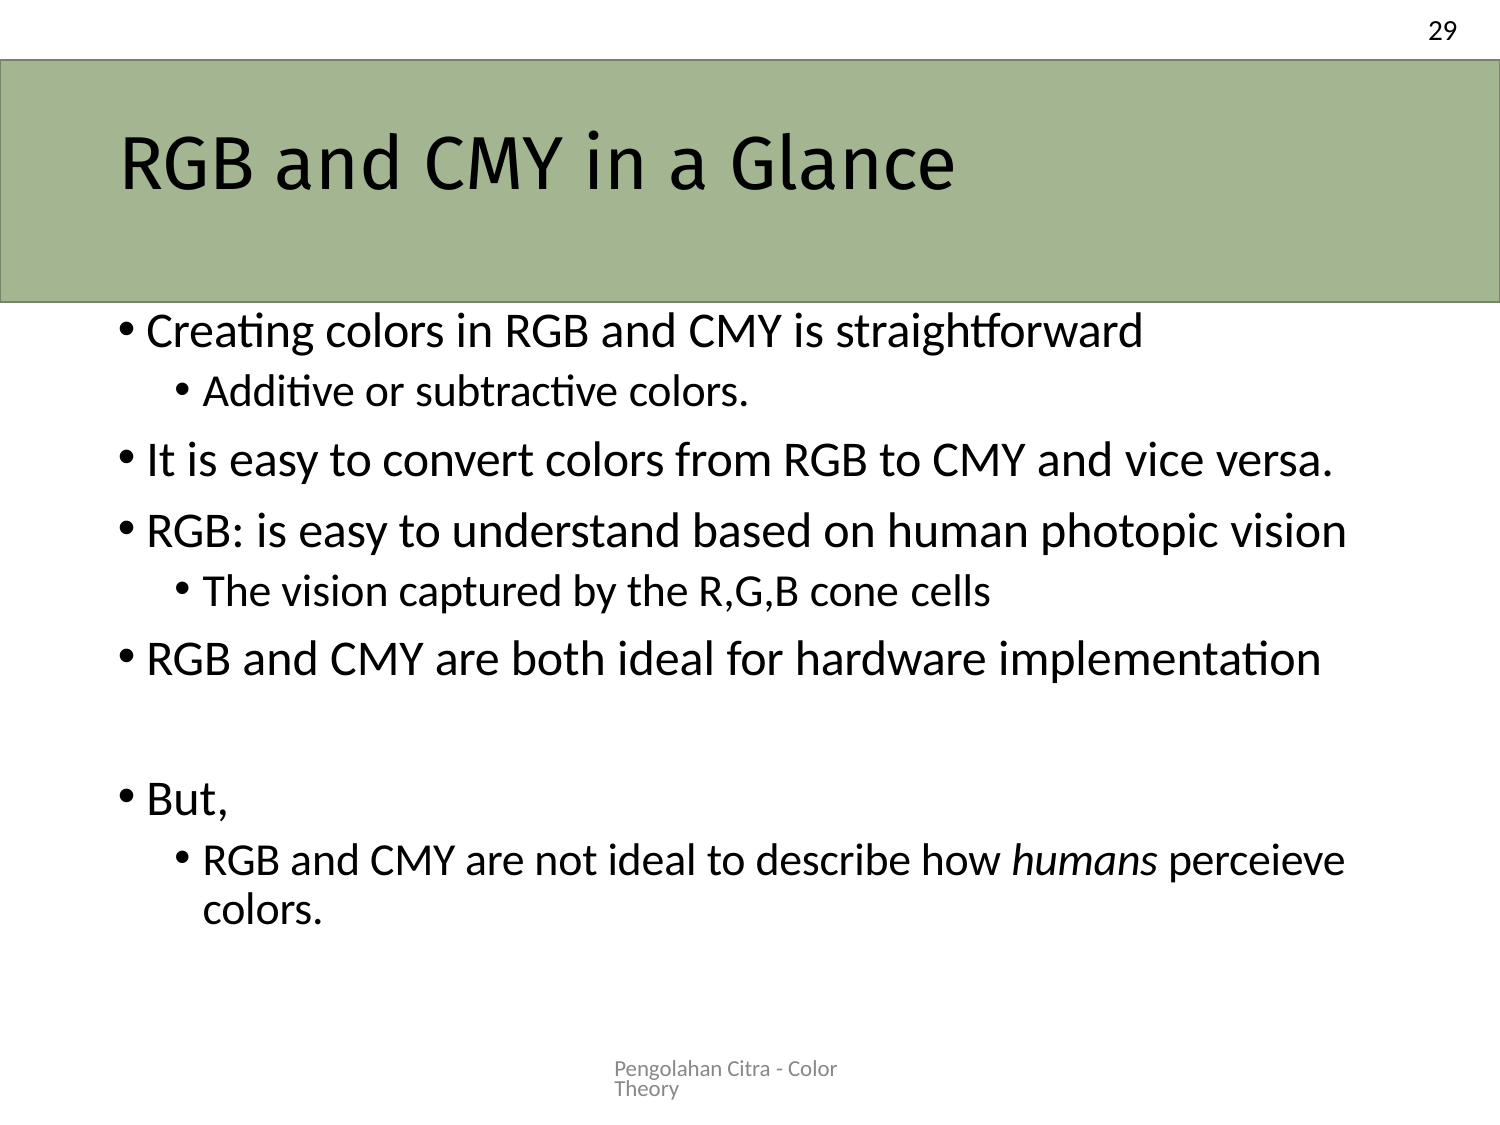

29
# RGB and CMY in a Glance
Creating colors in RGB and CMY is straightforward
Additive or subtractive colors.
It is easy to convert colors from RGB to CMY and vice versa.
RGB: is easy to understand based on human photopic vision
The vision captured by the R,G,B cone cells
RGB and CMY are both ideal for hardware implementation

But,
RGB and CMY are not ideal to describe how humans perceieve  colors.

Pengolahan Citra - Color Theory